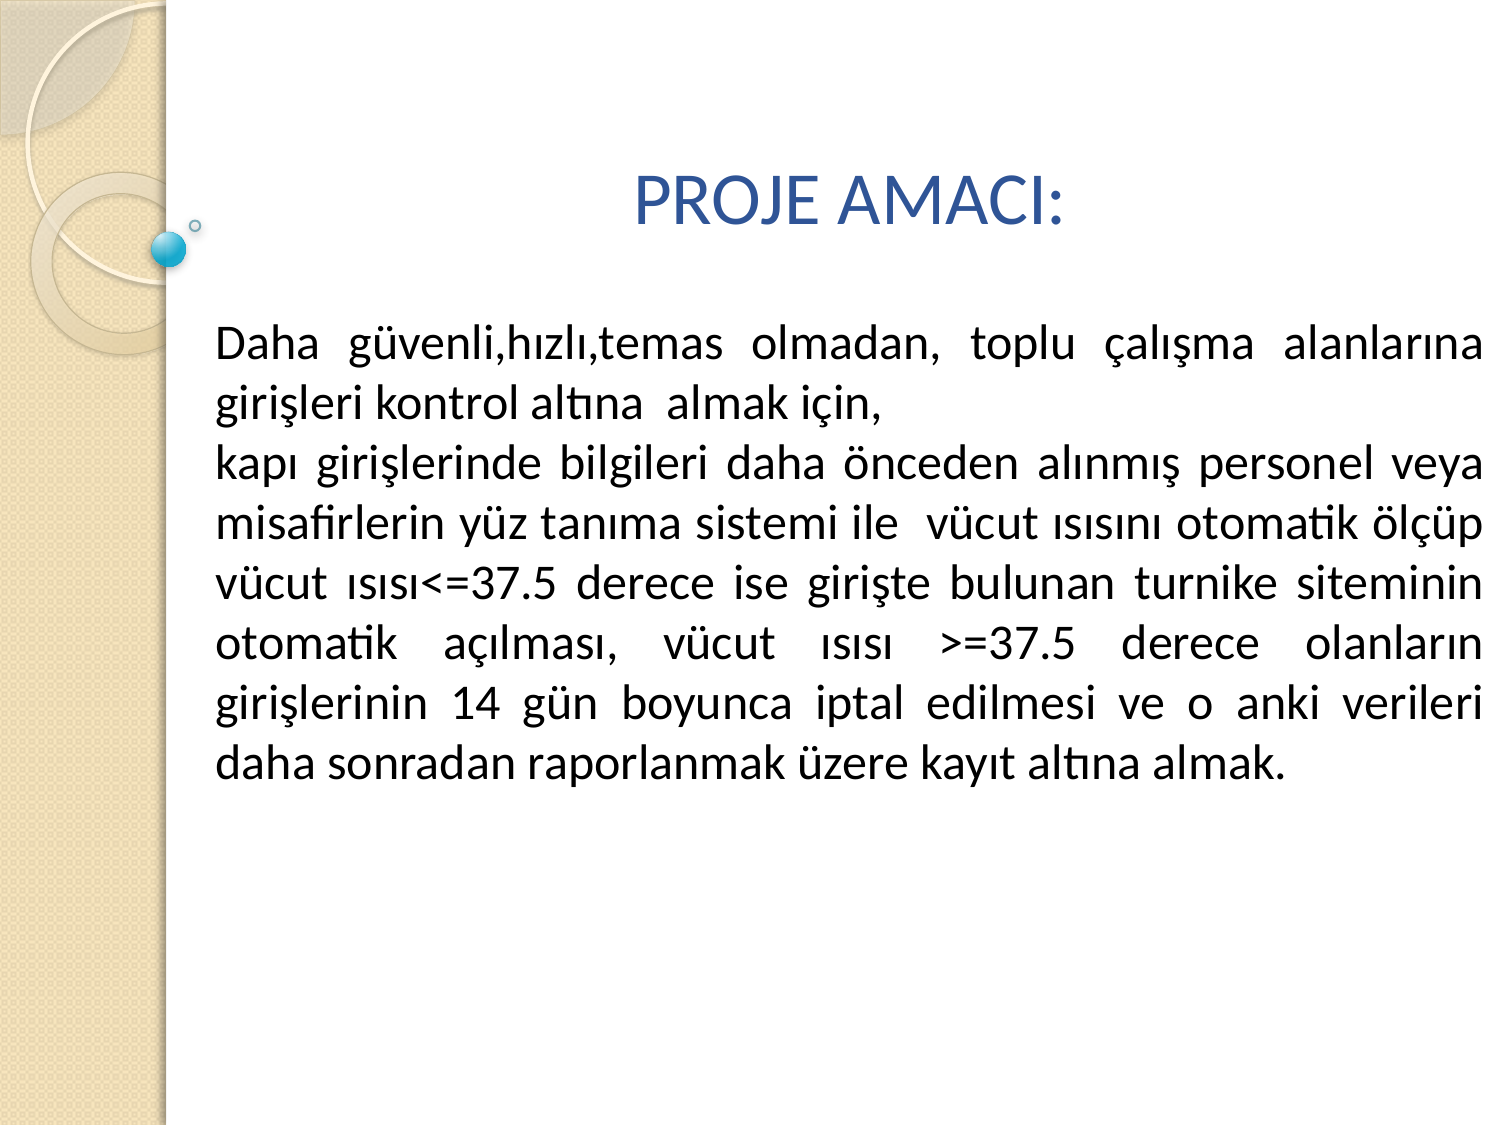

PROJE AMACI:

Daha güvenli,hızlı,temas olmadan, toplu çalışma alanlarına girişleri kontrol altına  almak için,
kapı girişlerinde bilgileri daha önceden alınmış personel veya misafirlerin yüz tanıma sistemi ile  vücut ısısını otomatik ölçüp vücut ısısı<=37.5 derece ise girişte bulunan turnike siteminin otomatik açılması, vücut ısısı >=37.5 derece olanların girişlerinin 14 gün boyunca iptal edilmesi ve o anki verileri daha sonradan raporlanmak üzere kayıt altına almak.